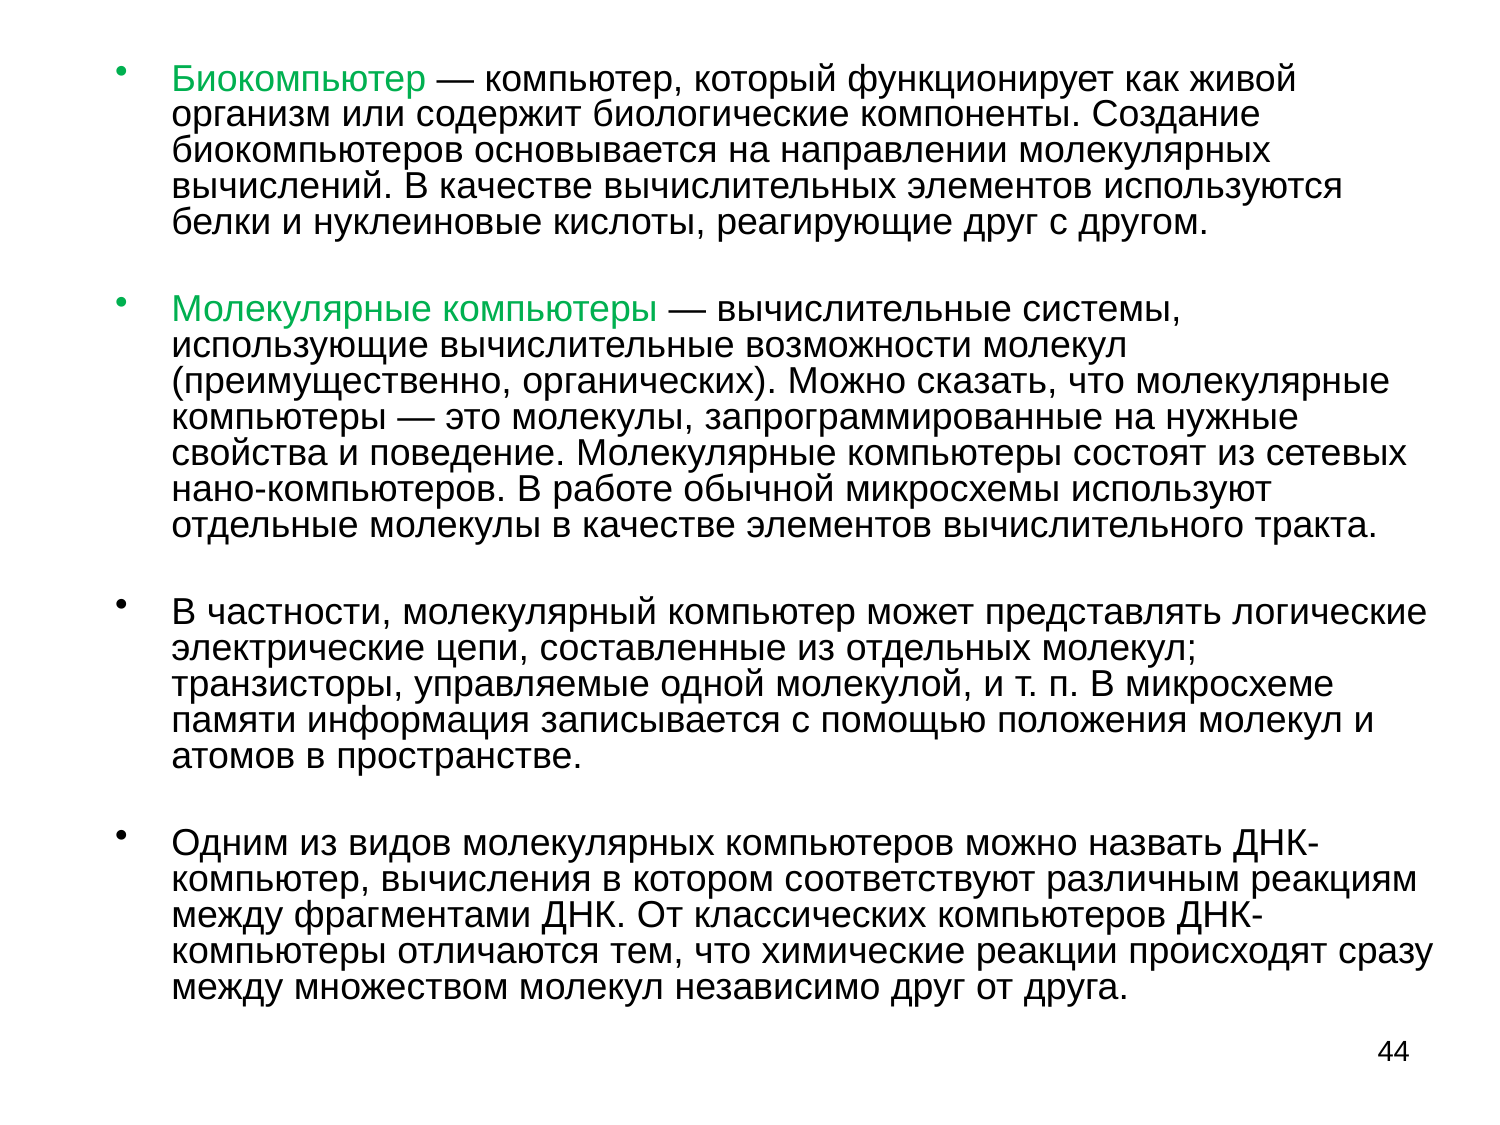

Биокомпьютер — компьютер, который функционирует как живой организм или содержит биологические компоненты. Создание биокомпьютеров основывается на направлении молекулярных вычислений. В качестве вычислительных элементов используются белки и нуклеиновые кислоты, реагирующие друг с другом.

Молекулярные компьютеры — вычислительные системы, использующие вычислительные возможности молекул (преимущественно, органических). Можно сказать, что молекулярные компьютеры — это молекулы, запрограммированные на нужные свойства и поведение. Молекулярные компьютеры состоят из сетевых нано-компьютеров. В работе обычной микросхемы используют отдельные молекулы в качестве элементов вычислительного тракта.

В частности, молекулярный компьютер может представлять логические электрические цепи, составленные из отдельных молекул; транзисторы, управляемые одной молекулой, и т. п. В микросхеме памяти информация записывается с помощью положения молекул и атомов в пространстве.

Одним из видов молекулярных компьютеров можно назвать ДНК-компьютер, вычисления в котором соответствуют различным реакциям между фрагментами ДНК. От классических компьютеров ДНК-компьютеры отличаются тем, что химические реакции происходят сразу между множеством молекул независимо друг от друга.
44